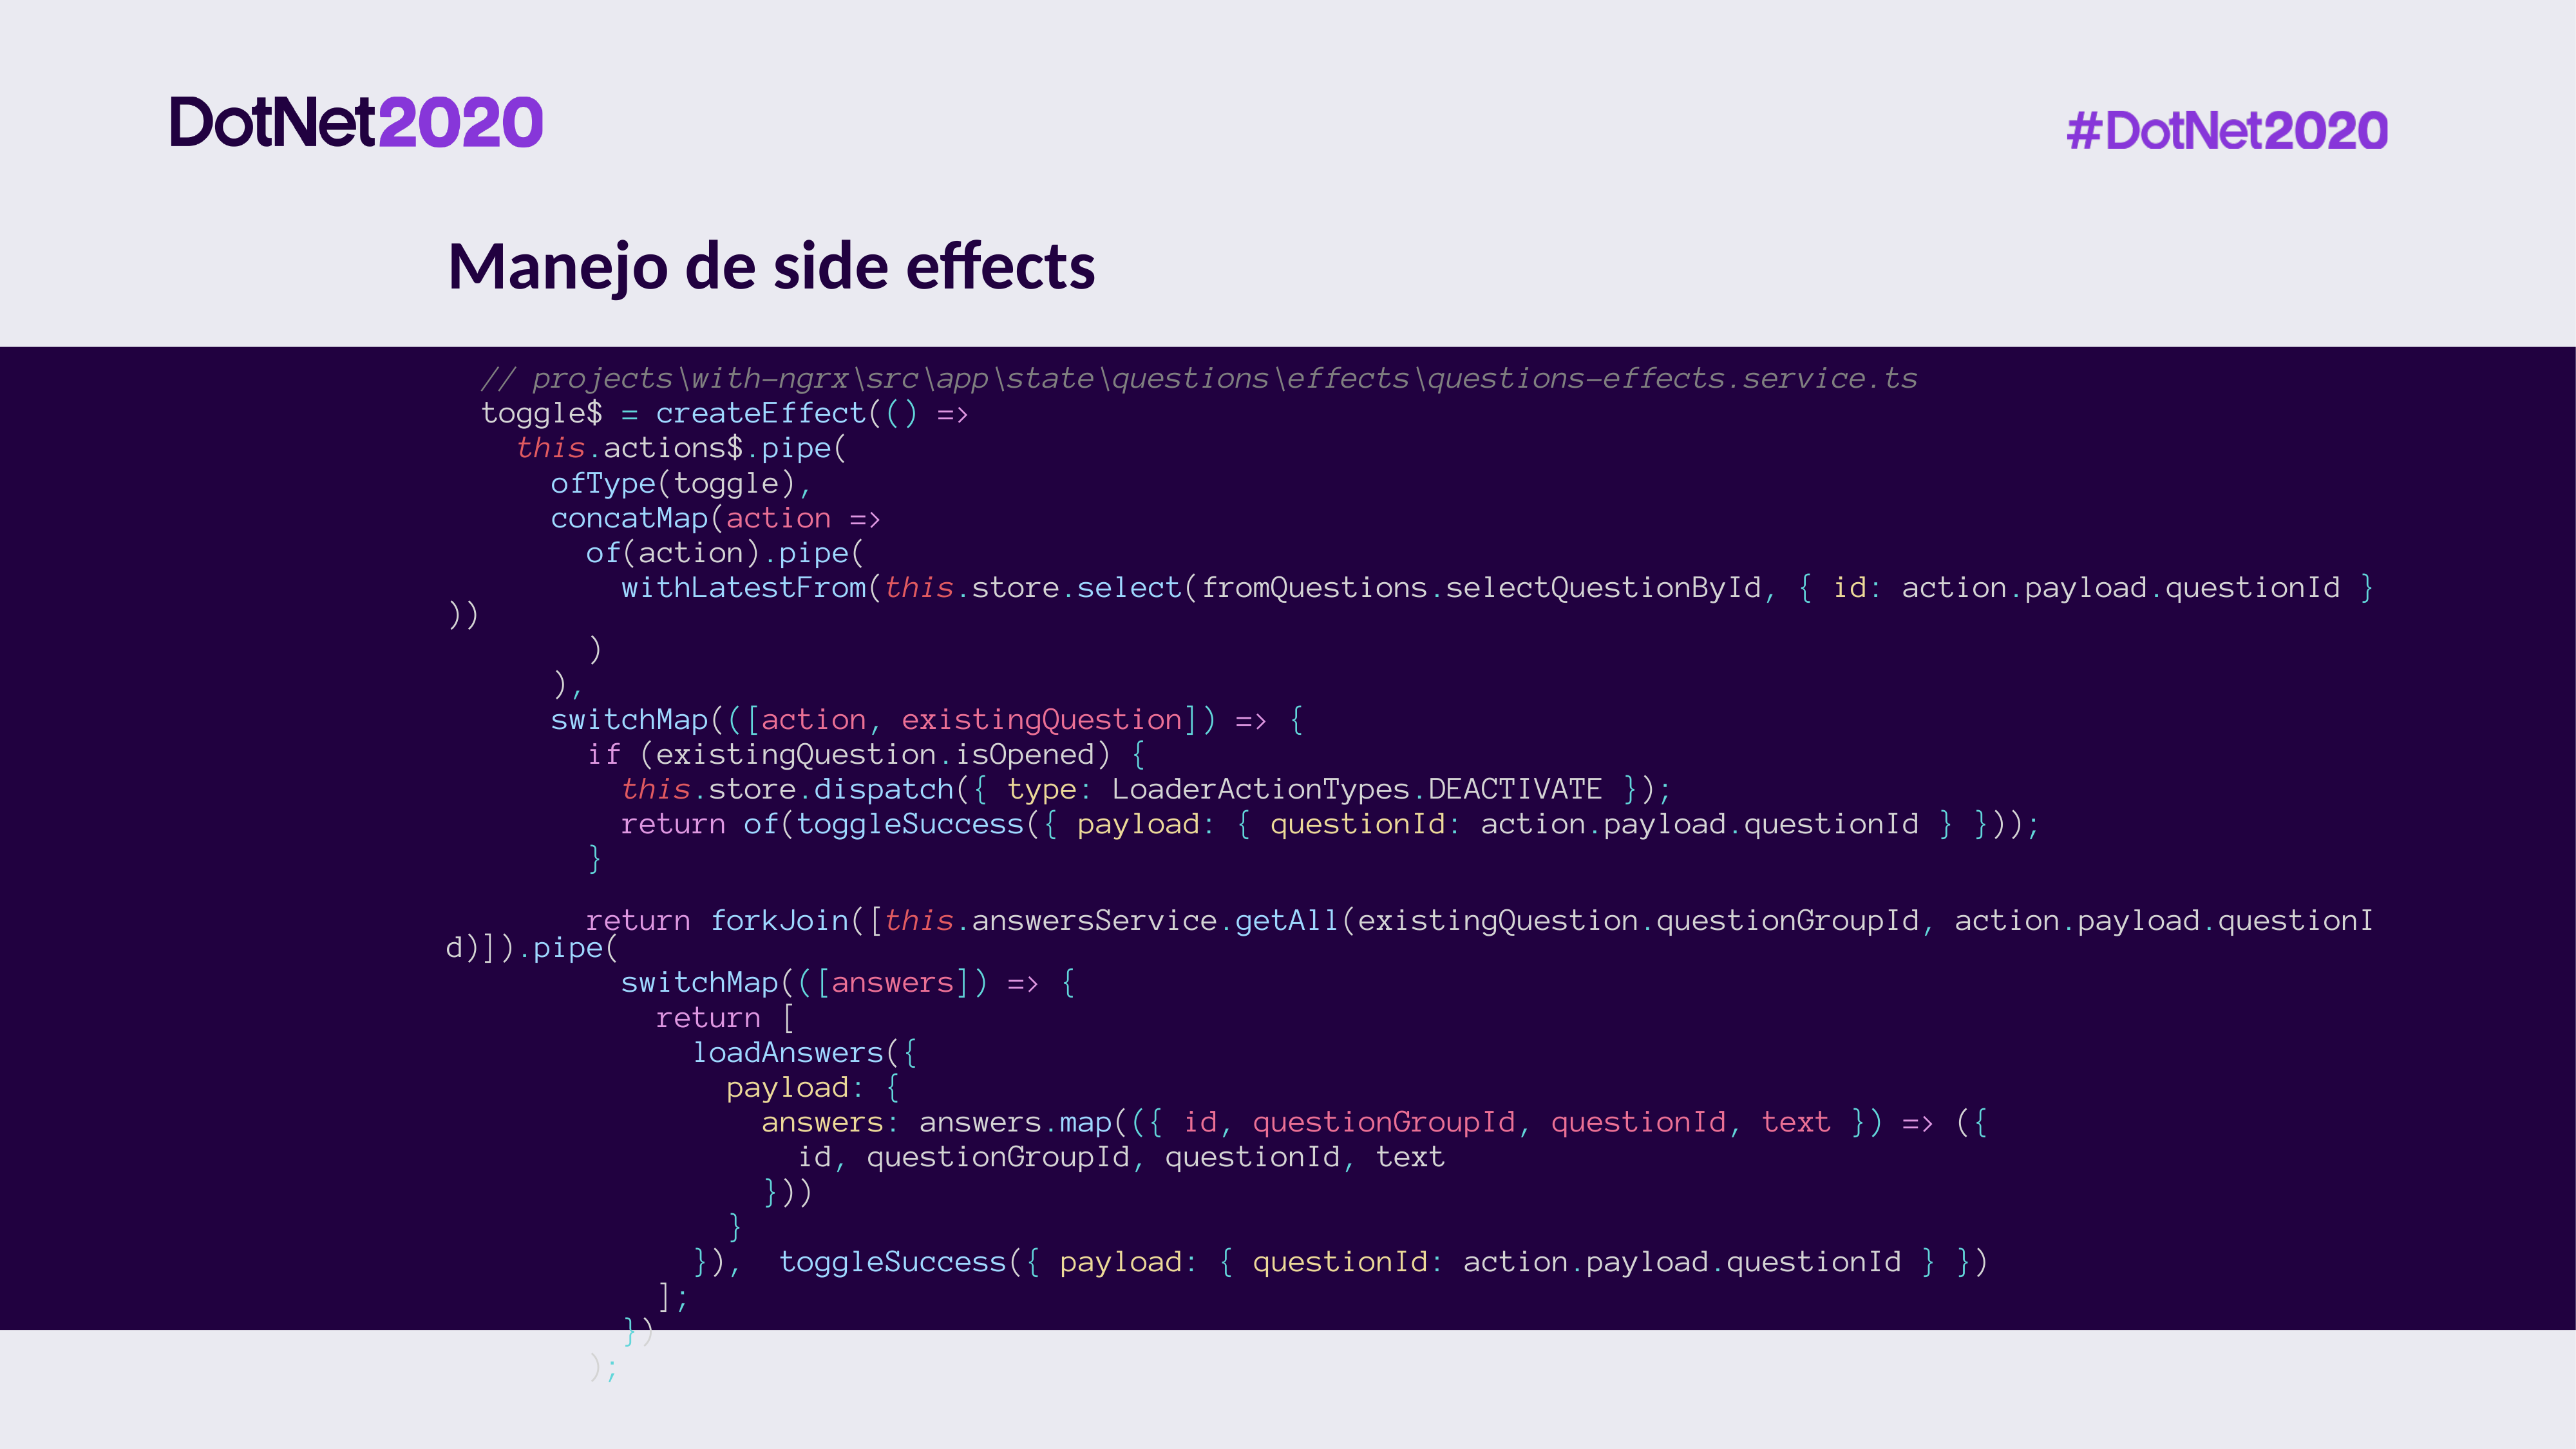

Manejo de side effects
  // projects\with-ngrx\src\app\state\questions\effects\questions-effects.service.ts
  toggle$ = createEffect(() =>
    this.actions$.pipe(
      ofType(toggle),
      concatMap(action =>
        of(action).pipe(
          withLatestFrom(this.store.select(fromQuestions.selectQuestionById, { id: action.payload.questionId }))
        )
      ),
      switchMap(([action, existingQuestion]) => {
        if (existingQuestion.isOpened) {
          this.store.dispatch({ type: LoaderActionTypes.DEACTIVATE });
          return of(toggleSuccess({ payload: { questionId: action.payload.questionId } }));
        }
        return forkJoin([this.answersService.getAll(existingQuestion.questionGroupId, action.payload.questionId)]).pipe(
          switchMap(([answers]) => {
            return [
              loadAnswers({
                payload: {
                  answers: answers.map(({ id, questionGroupId, questionId, text }) => ({
                    id, questionGroupId, questionId, text
                  }))
                }
              }),  toggleSuccess({ payload: { questionId: action.payload.questionId } })
            ];
          })
        );